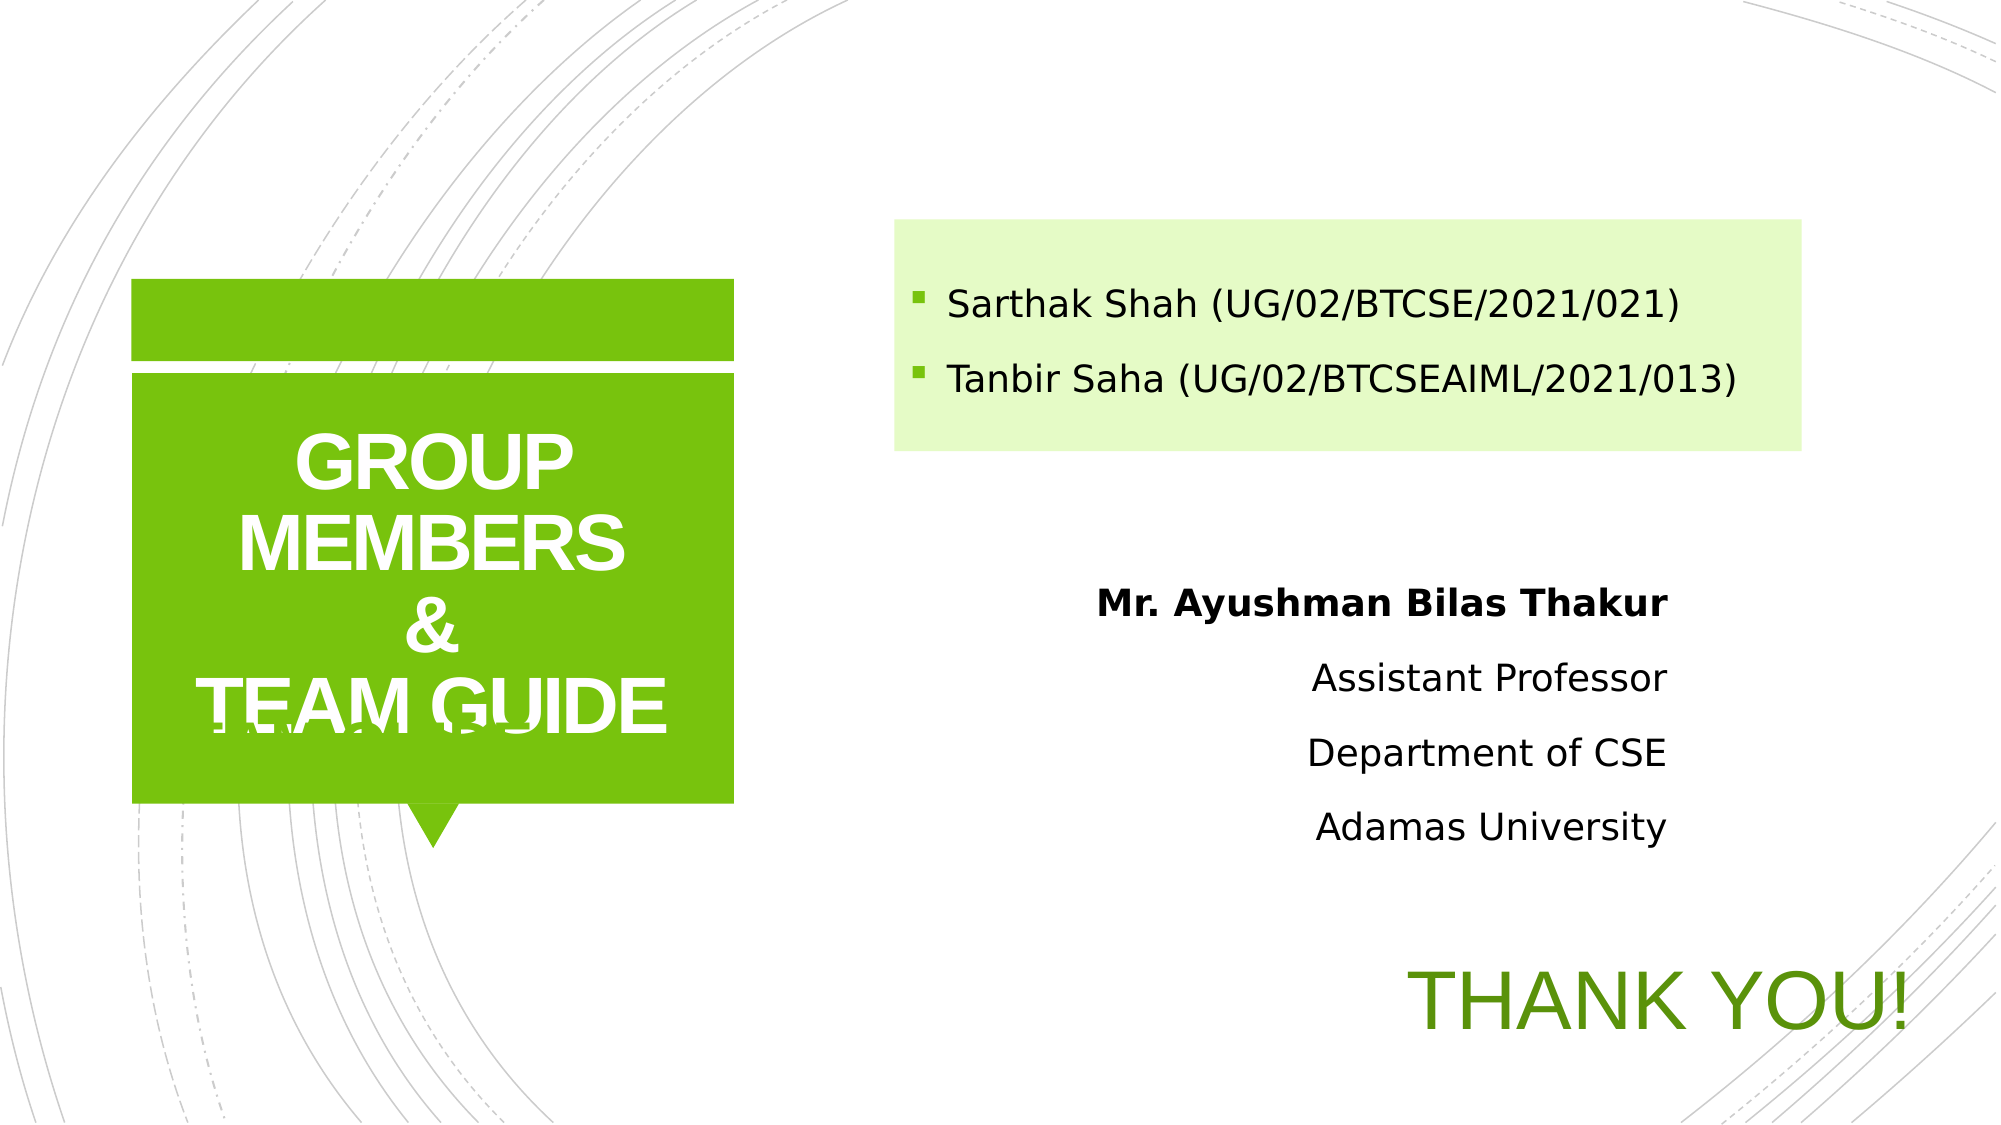

Sarthak Shah (UG/02/BTCSE/2021/021)
Tanbir Saha (UG/02/BTCSEAIML/2021/013)
# GROUP MEMBERS & TEAM GUIDE
Mr. Ayushman Bilas Thakur
Assistant Professor
Department of CSE
Adamas University
Team guide :
THANK YOU!